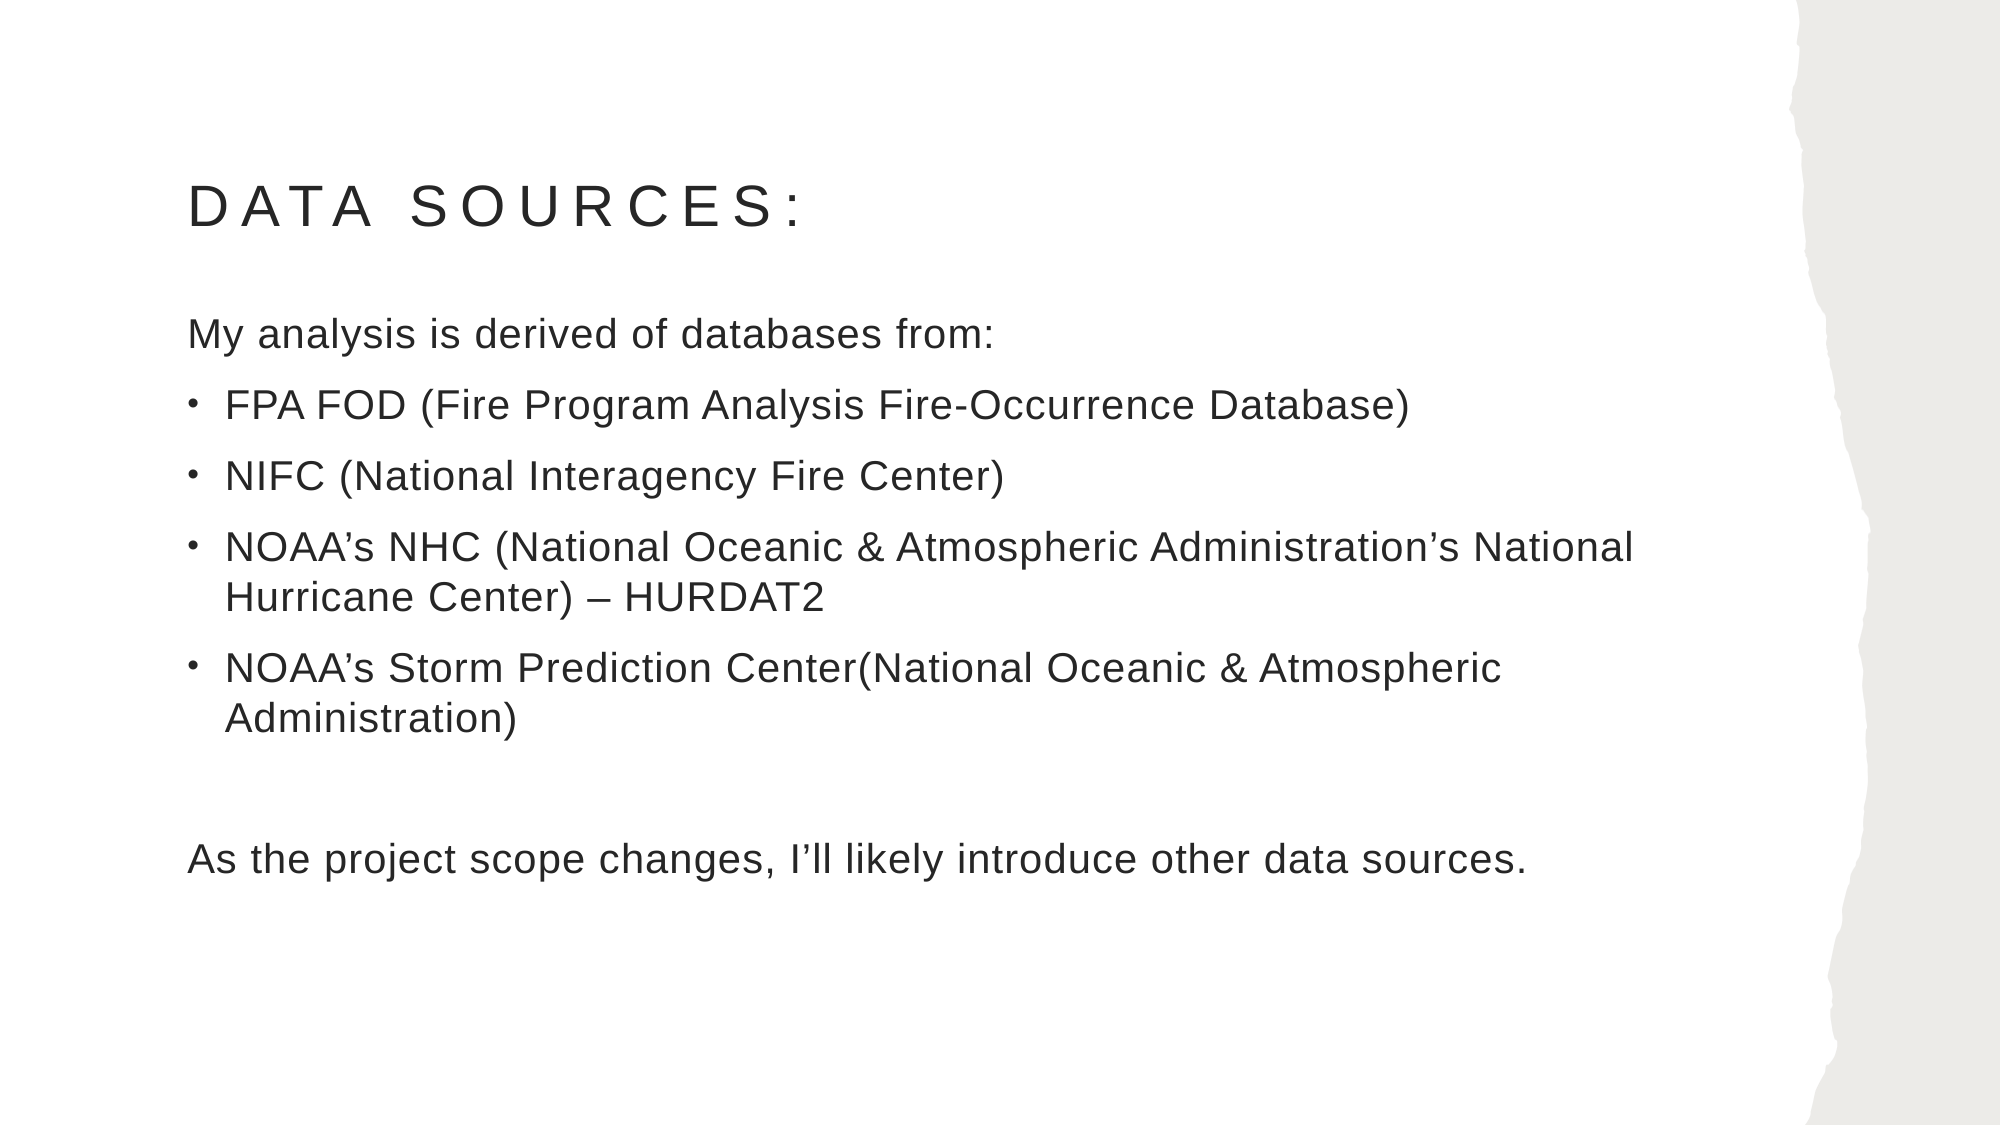

# Data sources:
My analysis is derived of databases from:
FPA FOD (Fire Program Analysis Fire-Occurrence Database)
NIFC (National Interagency Fire Center)
NOAA’s NHC (National Oceanic & Atmospheric Administration’s National Hurricane Center) – HURDAT2
NOAA’s Storm Prediction Center(National Oceanic & Atmospheric Administration)

As the project scope changes, I’ll likely introduce other data sources.